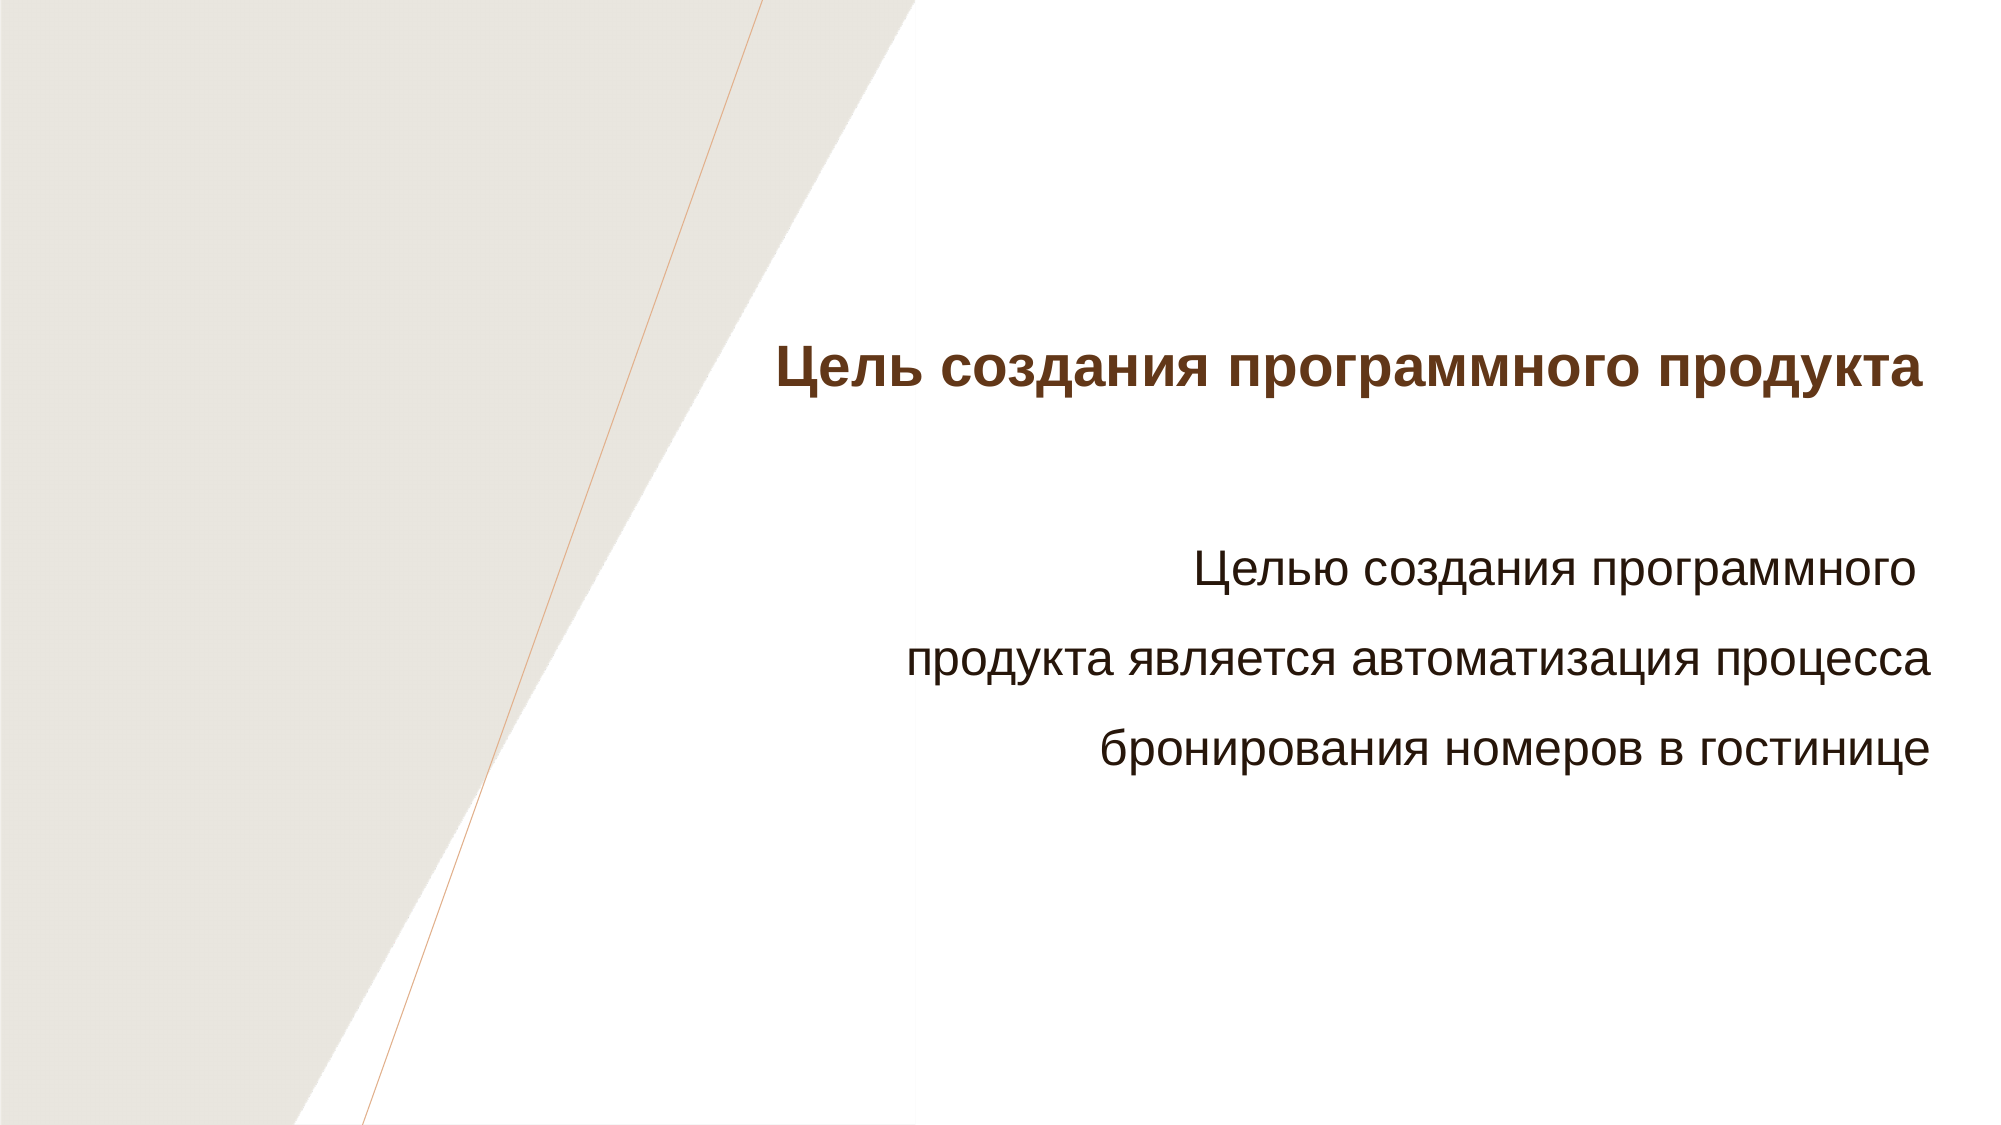

Цель создания программного продукта
Целью создания программного
продукта является автоматизация процесса бронирования номеров в гостинице